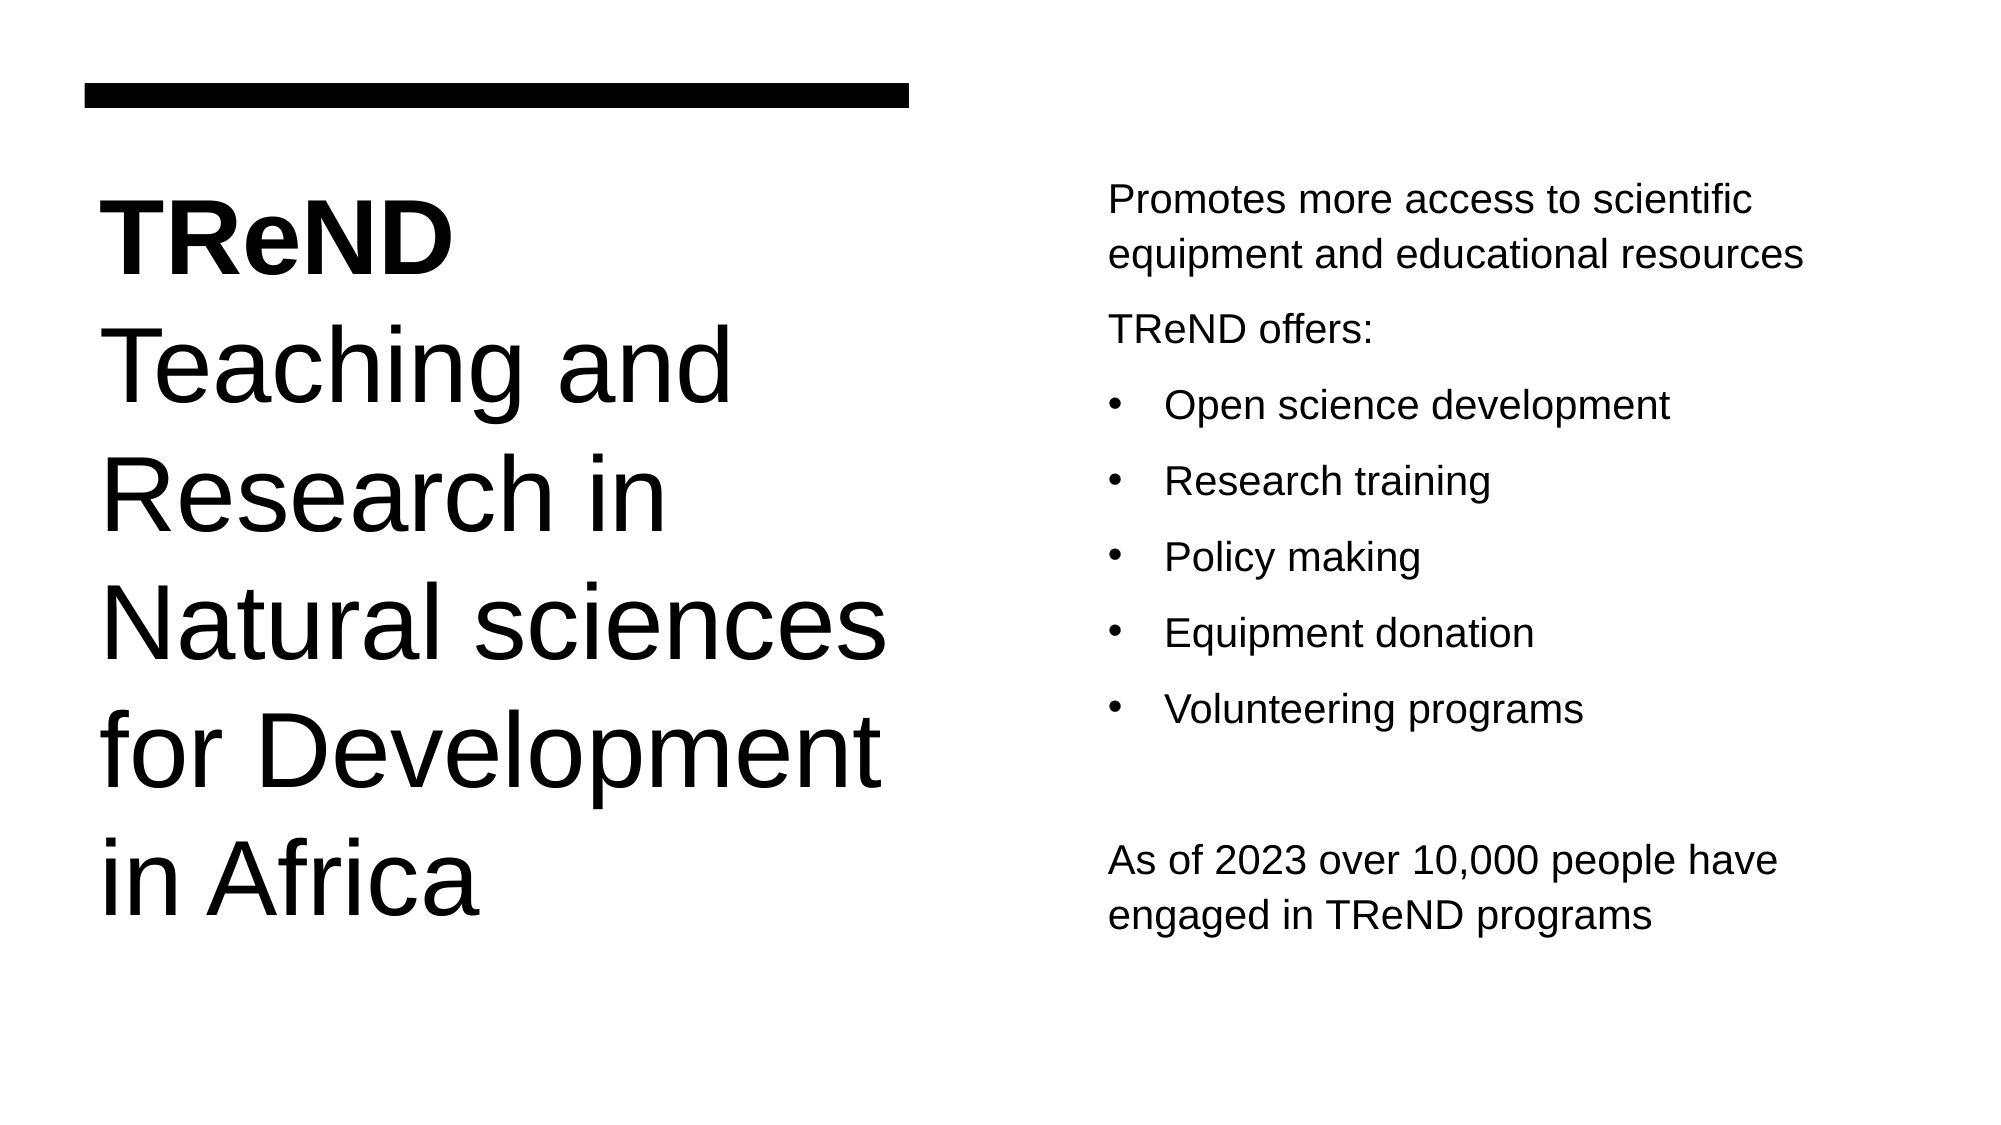

Promotes more access to scientific equipment and educational resources
TReND offers:
Open science development
Research training
Policy making
Equipment donation
Volunteering programs

As of 2023 over 10,000 people have engaged in TReND programs

# TReND Teaching and Research in Natural sciences for Development in Africa